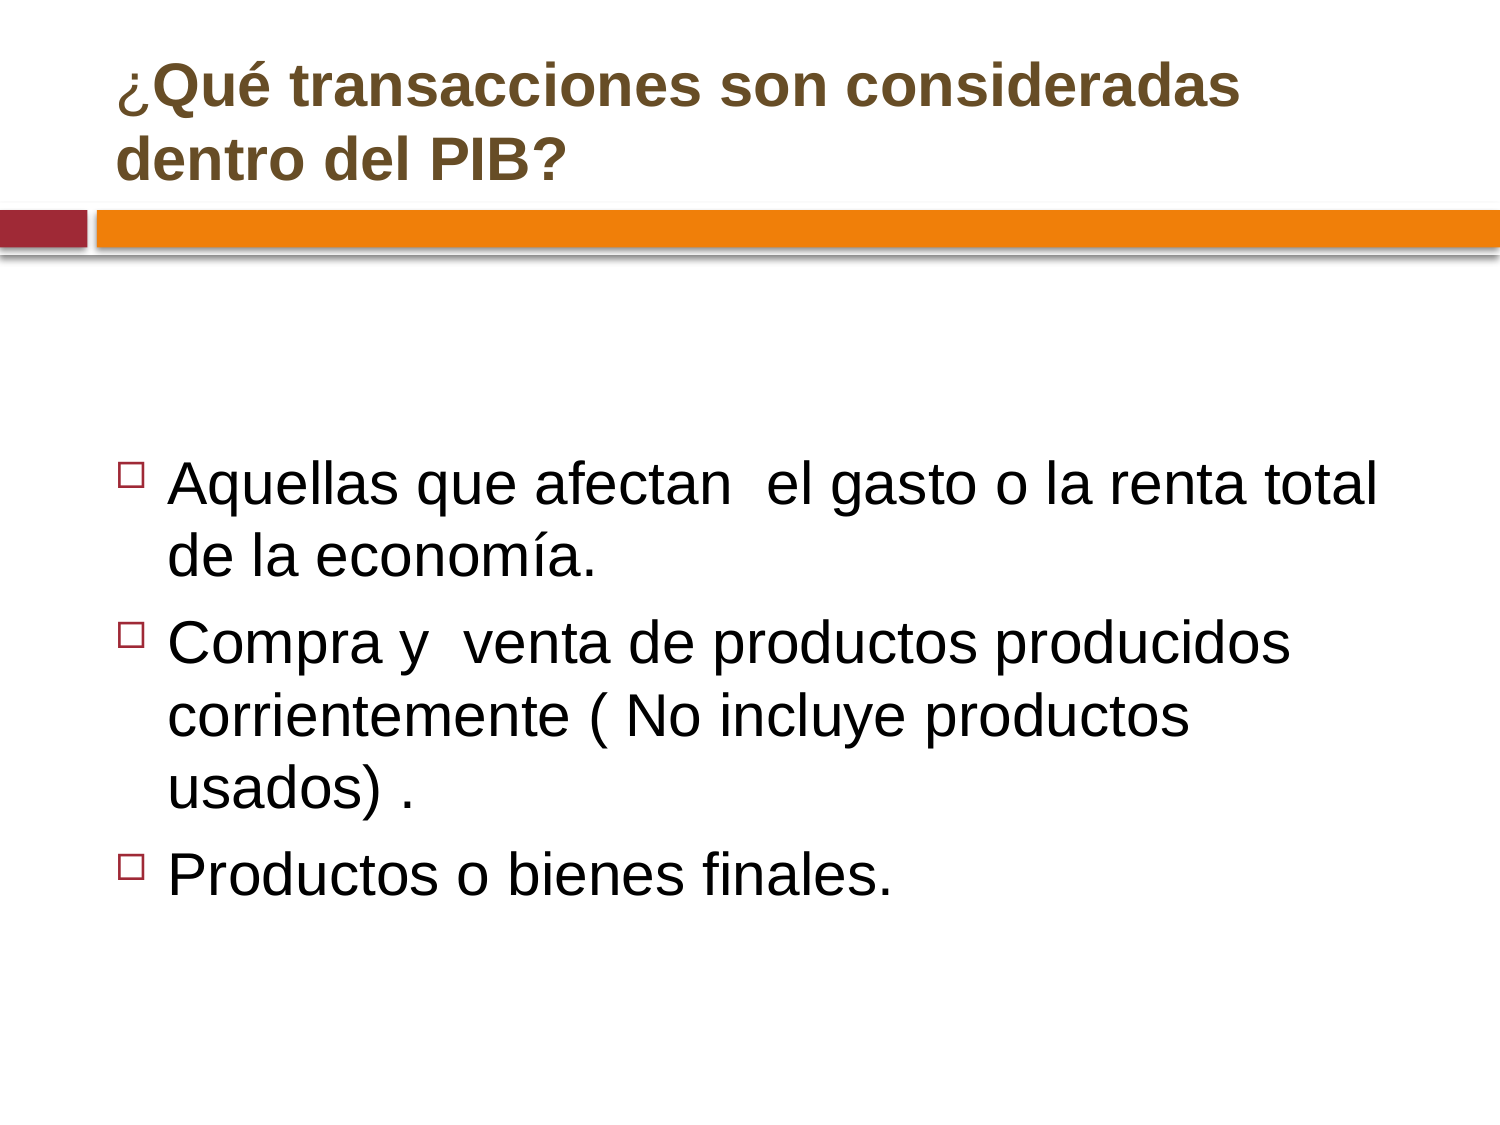

# ¿Qué transacciones son consideradas dentro del PIB?

Aquellas que afectan  el gasto o la renta total de la economía.
Compra y  venta de productos producidos corrientemente ( No incluye productos usados) .
Productos o bienes finales.